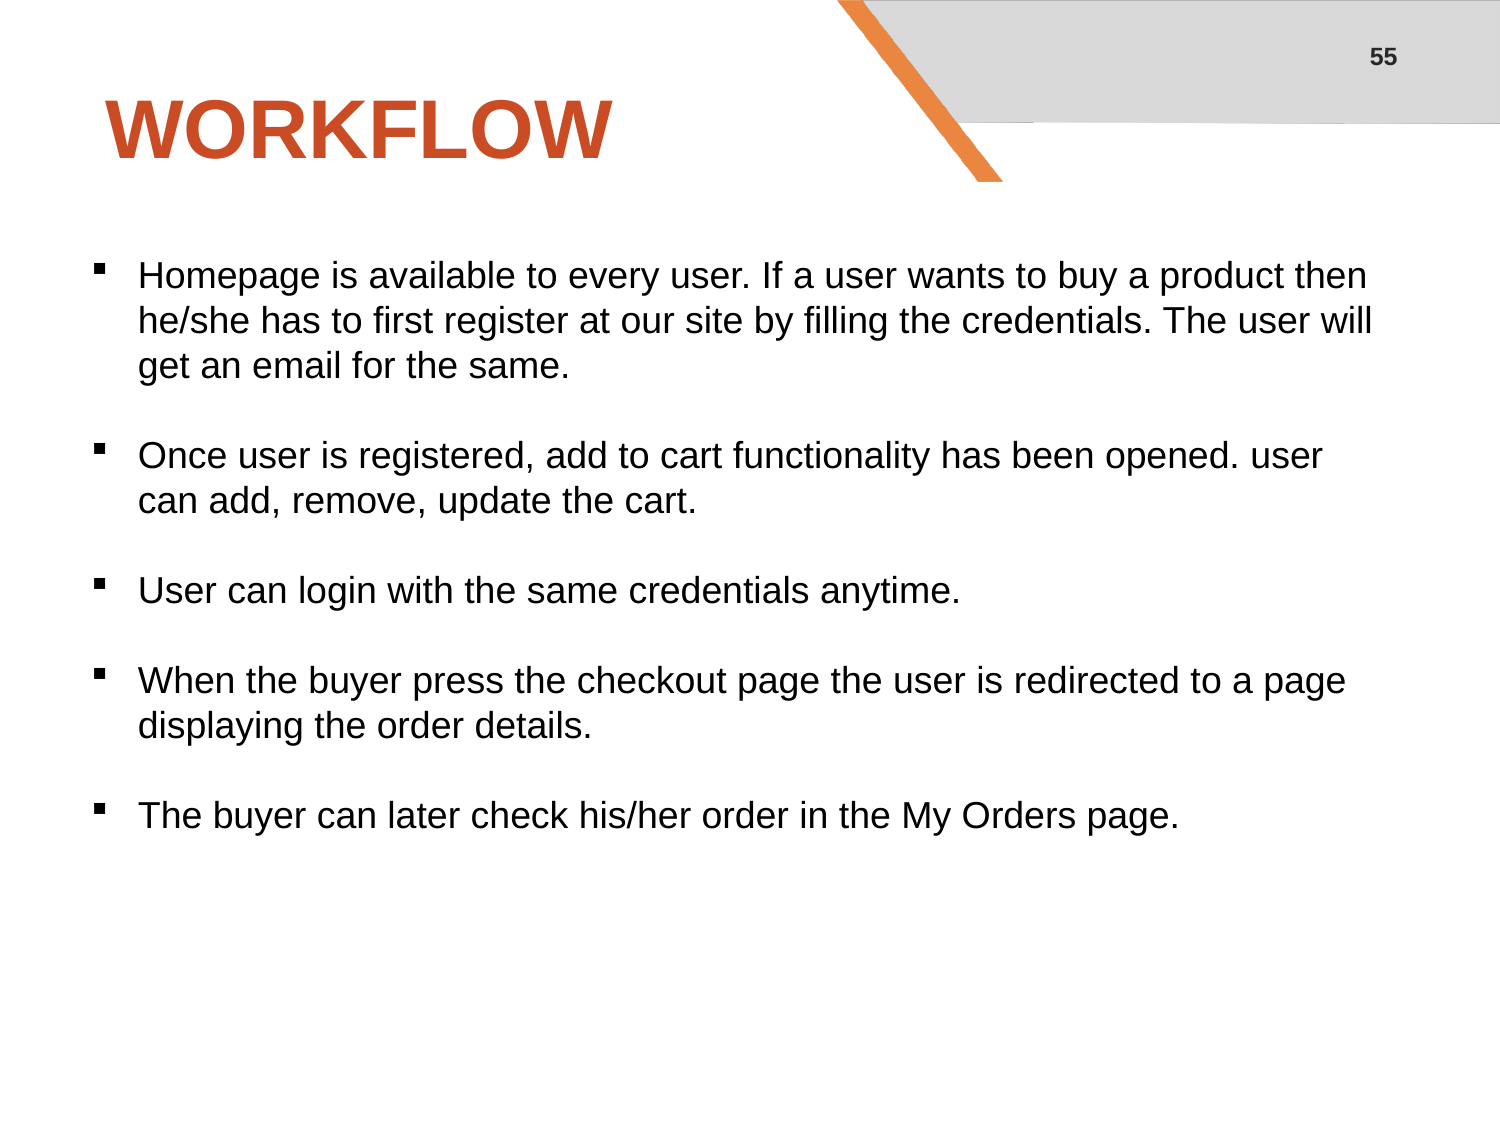

55
# WORKFLOW
WORKFLOW
Homepage is available to every user. If a user wants to buy a product then he/she has to first register at our site by filling the credentials. The user will get an email for the same.

Once user is registered, add to cart functionality has been opened. user can add, remove, update the cart.

User can login with the same credentials anytime.

When the buyer press the checkout page the user is redirected to a page displaying the order details.

The buyer can later check his/her order in the My Orders page.